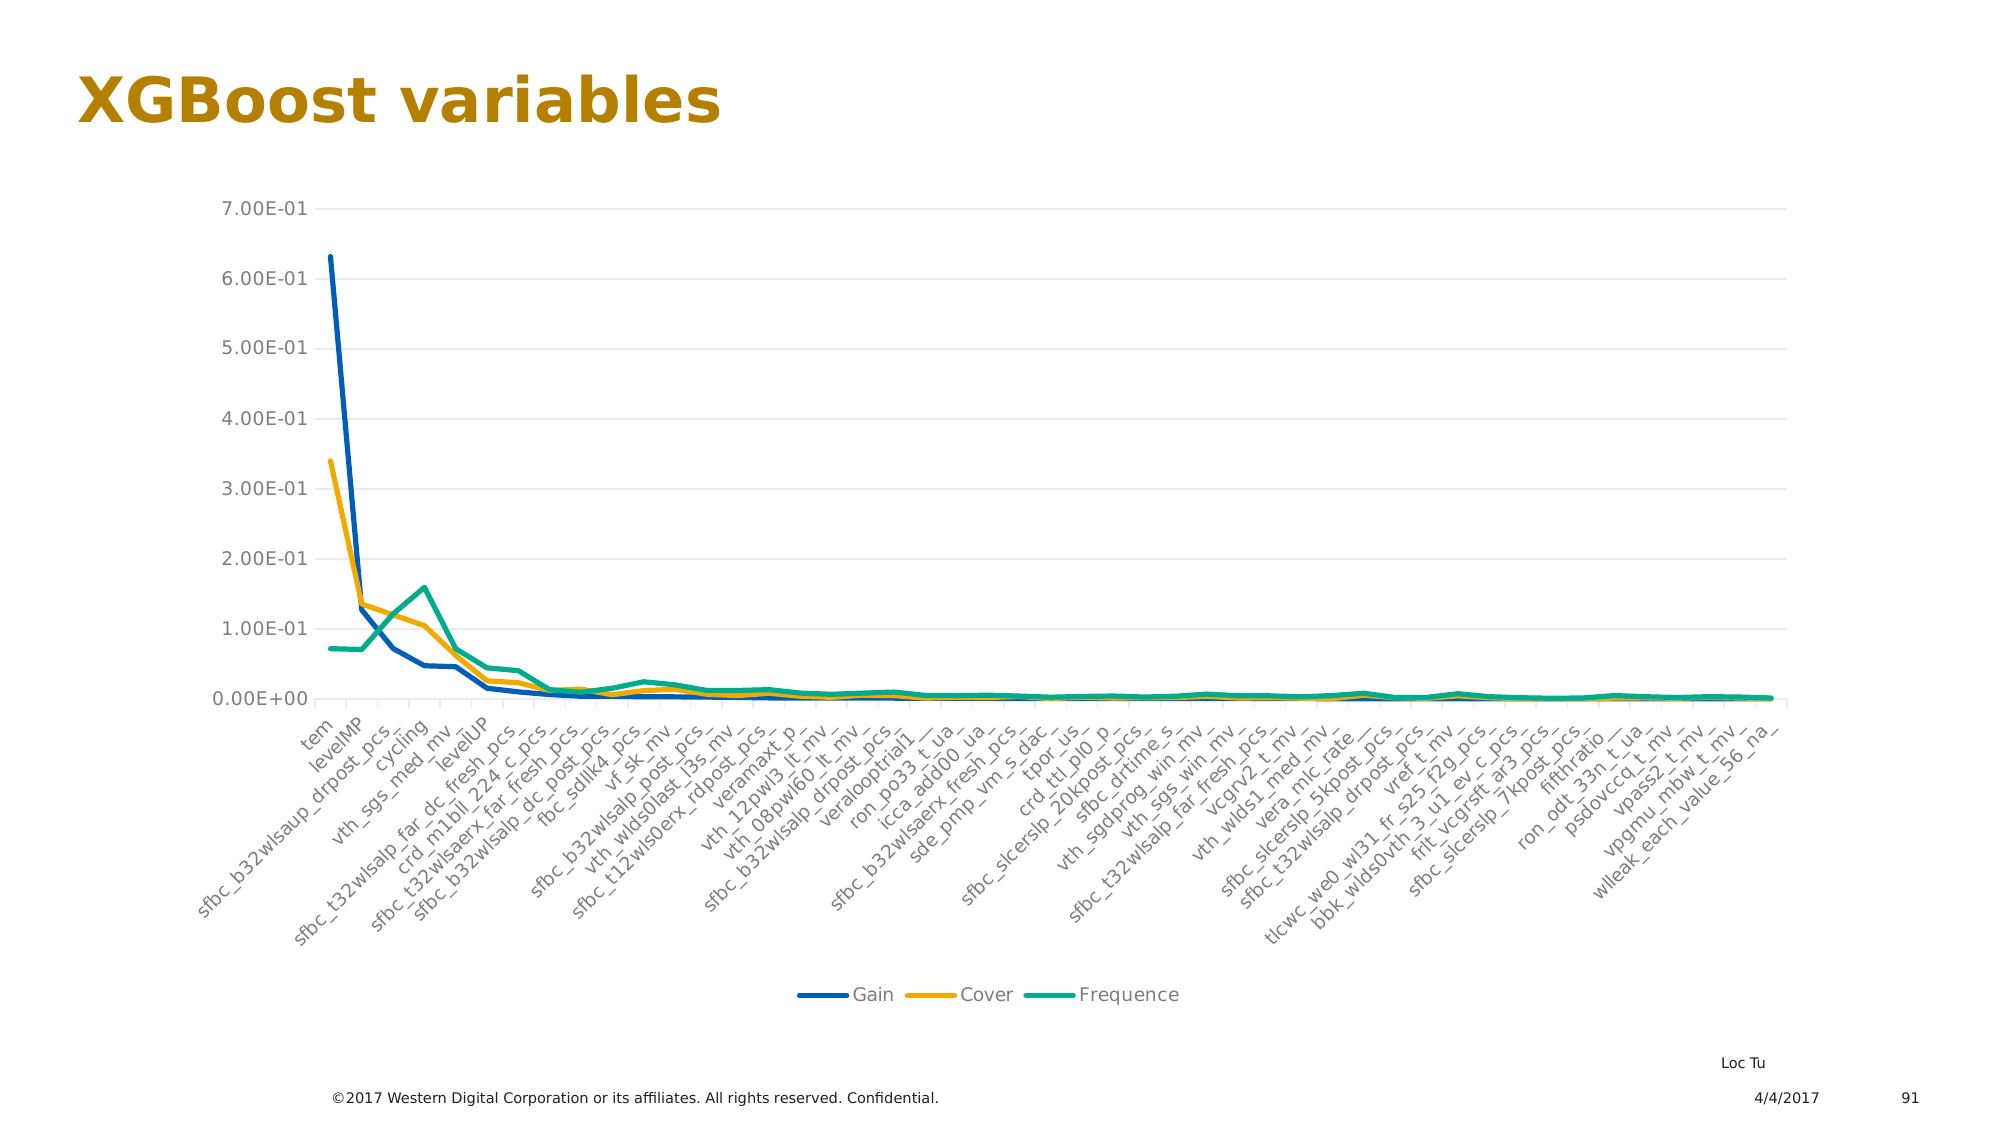

# XGBoost variables

### Chart

| Category | Gain | Cover | Frequence |
|---|---|---|---|
| tem | 0.6317031 | 0.3400842 | 0.07172926 |
| levelMP | 0.1269717 | 0.1354865 | 0.07051316 |
| sfbc_b32wlsaup_drpost_pcs_ | 0.07200213 | 0.119934 | 0.12126 |
| cycling | 0.04735988 | 0.1045747 | 0.1593641 |
| vth_sgs_med_mv_ | 0.04594066 | 0.06218464 | 0.07166952 |
| levelUP | 0.01524532 | 0.02578521 | 0.04430698 |
| sfbc_t32wlsalp_far_dc_fresh_pcs_ | 0.01000459 | 0.02304959 | 0.04025601 |
| crd_m1bll_224_c_pcs_ | 0.006229859 | 0.01201811 | 0.01311366 |
| sfbc_t32wlsaerx_far_fresh_pcs_ | 0.003790505 | 0.01391887 | 0.009406408 |
| sfbc_b32wlsalp_dc_post_pcs_ | 0.003541847 | 0.00597144 | 0.01518931 |
| fbc_sdllk4_pcs_ | 0.002961463 | 0.01180163 | 0.02441704 |
| vf_sk_mv_ | 0.002911492 | 0.01385136 | 0.02013072 |
| sfbc_b32wlsalp_post_pcs_ | 0.00260522 | 0.006697332 | 0.01219563 |
| vth_wlds0last_l3s_mv_ | 0.002045679 | 0.00467205 | 0.01204335 |
| sfbc_t12wls0erx_rdpost_pcs_ | 0.001366646 | 0.008043285 | 0.01323341 |
| veramaxt_p_ | 0.001356672 | 0.003812582 | 0.008330826 |
| vth_12pwl3_lt_mv_ | 0.001240016 | 0.002156694 | 0.006543176 |
| vth_08pwl60_lt_mv_ | 0.001062538 | 0.005321842 | 0.008202412 |
| sfbc_b32wlsalp_drpost_pcs_ | 0.001013584 | 0.004647072 | 0.009781629 |
| veralooptrial1__ | 0.0007838465 | 0.001122069 | 0.004910586 |
| ron_po33_t_ua_ | 0.0007609735 | 0.002385781 | 0.00456951 |
| icca_add00_ua_ | 0.0007158964 | 0.001968635 | 0.005232549 |
| sfbc_b32wlsaerx_fresh_pcs_ | 0.0005855127 | 0.003400358 | 0.003984887 |
| sde_pmp_vm_s_dac_ | 0.0005406633 | 0.0004791505 | 0.002362343 |
| tpor_us_ | 0.0005279269 | 0.002355057 | 0.003497008 |
| crd_ttl_pl0_p_ | 0.0004562753 | 0.001185684 | 0.004114498 |
| sfbc_slcerslp_20kpost_pcs_ | 0.000428581 | 0.001636303 | 0.00265311 |
| sfbc_drtime_s_ | 0.0003811118 | 0.001868149 | 0.003811241 |
| vth_sgdprog_win_mv_ | 0.0003700504 | 0.003600625 | 0.006885898 |
| vth_sgs_win_mv_ | 0.0003652283 | 0.001236934 | 0.004344631 |
| sfbc_t32wlsalp_far_fresh_pcs_ | 0.000360876 | 0.001695347 | 0.004304816 |
| vcgrv2_t_mv_ | 0.0003507128 | 0.0009776639 | 0.003033618 |
| vth_wlds1_med_mv_ | 0.0003264114 | 0.0005247921 | 0.004757683 |
| vera_mlc_rate__ | 0.000295357 | 0.005278118 | 0.008056043 |
| sfbc_slcerslp_5kpost_pcs_ | 0.0002785976 | 0.001566212 | 0.001888486 |
| sfbc_t32wlsalp_drpost_pcs_ | 0.0002558441 | 0.0008402308 | 0.002119103 |
| vref_t_mv_ | 0.00025186 | 0.004303593 | 0.007367734 |
| tlcwc_we0_wl31_fr_s25_f2g_pcs_ | 0.0002402725 | 0.001591553 | 0.003181173 |
| bbk_wlds0vth_3_u1_ev_c_pcs_ | 0.0002257042 | 0.0003367574 | 0.001608942 |
| frlt_vcgrsft_ar3_pcs_ | 0.0002228572 | 0.0002398572 | 0.0009274452 |
| sfbc_slcerslp_7kpost_pcs_ | 0.0002214354 | 0.0002204205 | 0.001275305 |
| fifthratio__ | 0.0002157988 | 0.001132129 | 0.004750926 |
| ron_odt_33n_t_ua_ | 0.0002082943 | 0.001499231 | 0.00307402 |
| psdovccq_t_mv_ | 0.0002068022 | 0.0008037237 | 0.001990369 |
| vpass2_t_mv_ | 0.000202313 | 0.002224799 | 0.003177076 |
| vpgmu_mbw_t_mv_ | 0.0001988877 | 0.001186395 | 0.002693387 |
| wlleak_each_value_56_na_ | 0.0001971372 | 0.0003932005 | 0.001291363 |
©2017 Western Digital Corporation or its affiliates. All rights reserved. Confidential.
Loc Tu                             4/4/2017
91